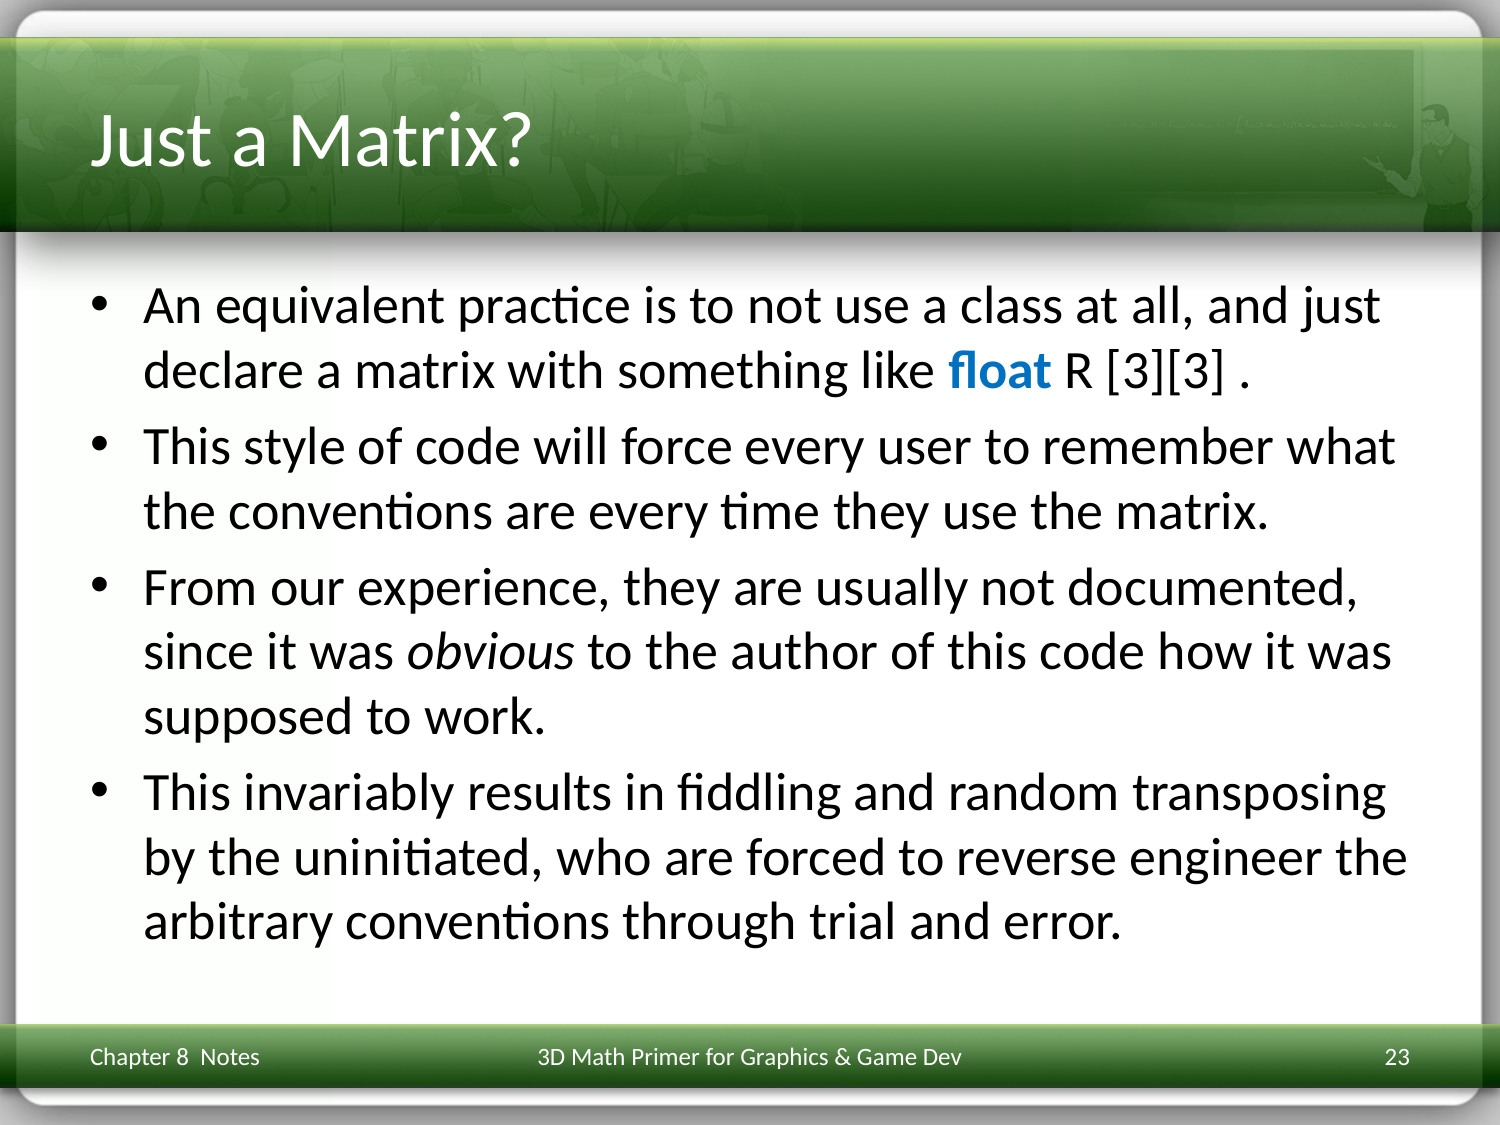

# Just a Matrix?
An equivalent practice is to not use a class at all, and just declare a matrix with something like float R [3][3] .
This style of code will force every user to remember what the conventions are every time they use the matrix.
From our experience, they are usually not documented, since it was obvious to the author of this code how it was supposed to work.
This invariably results in fiddling and random transposing by the uninitiated, who are forced to reverse engineer the arbitrary conventions through trial and error.
Chapter 8  Notes
3D Math Primer for Graphics & Game Dev
23